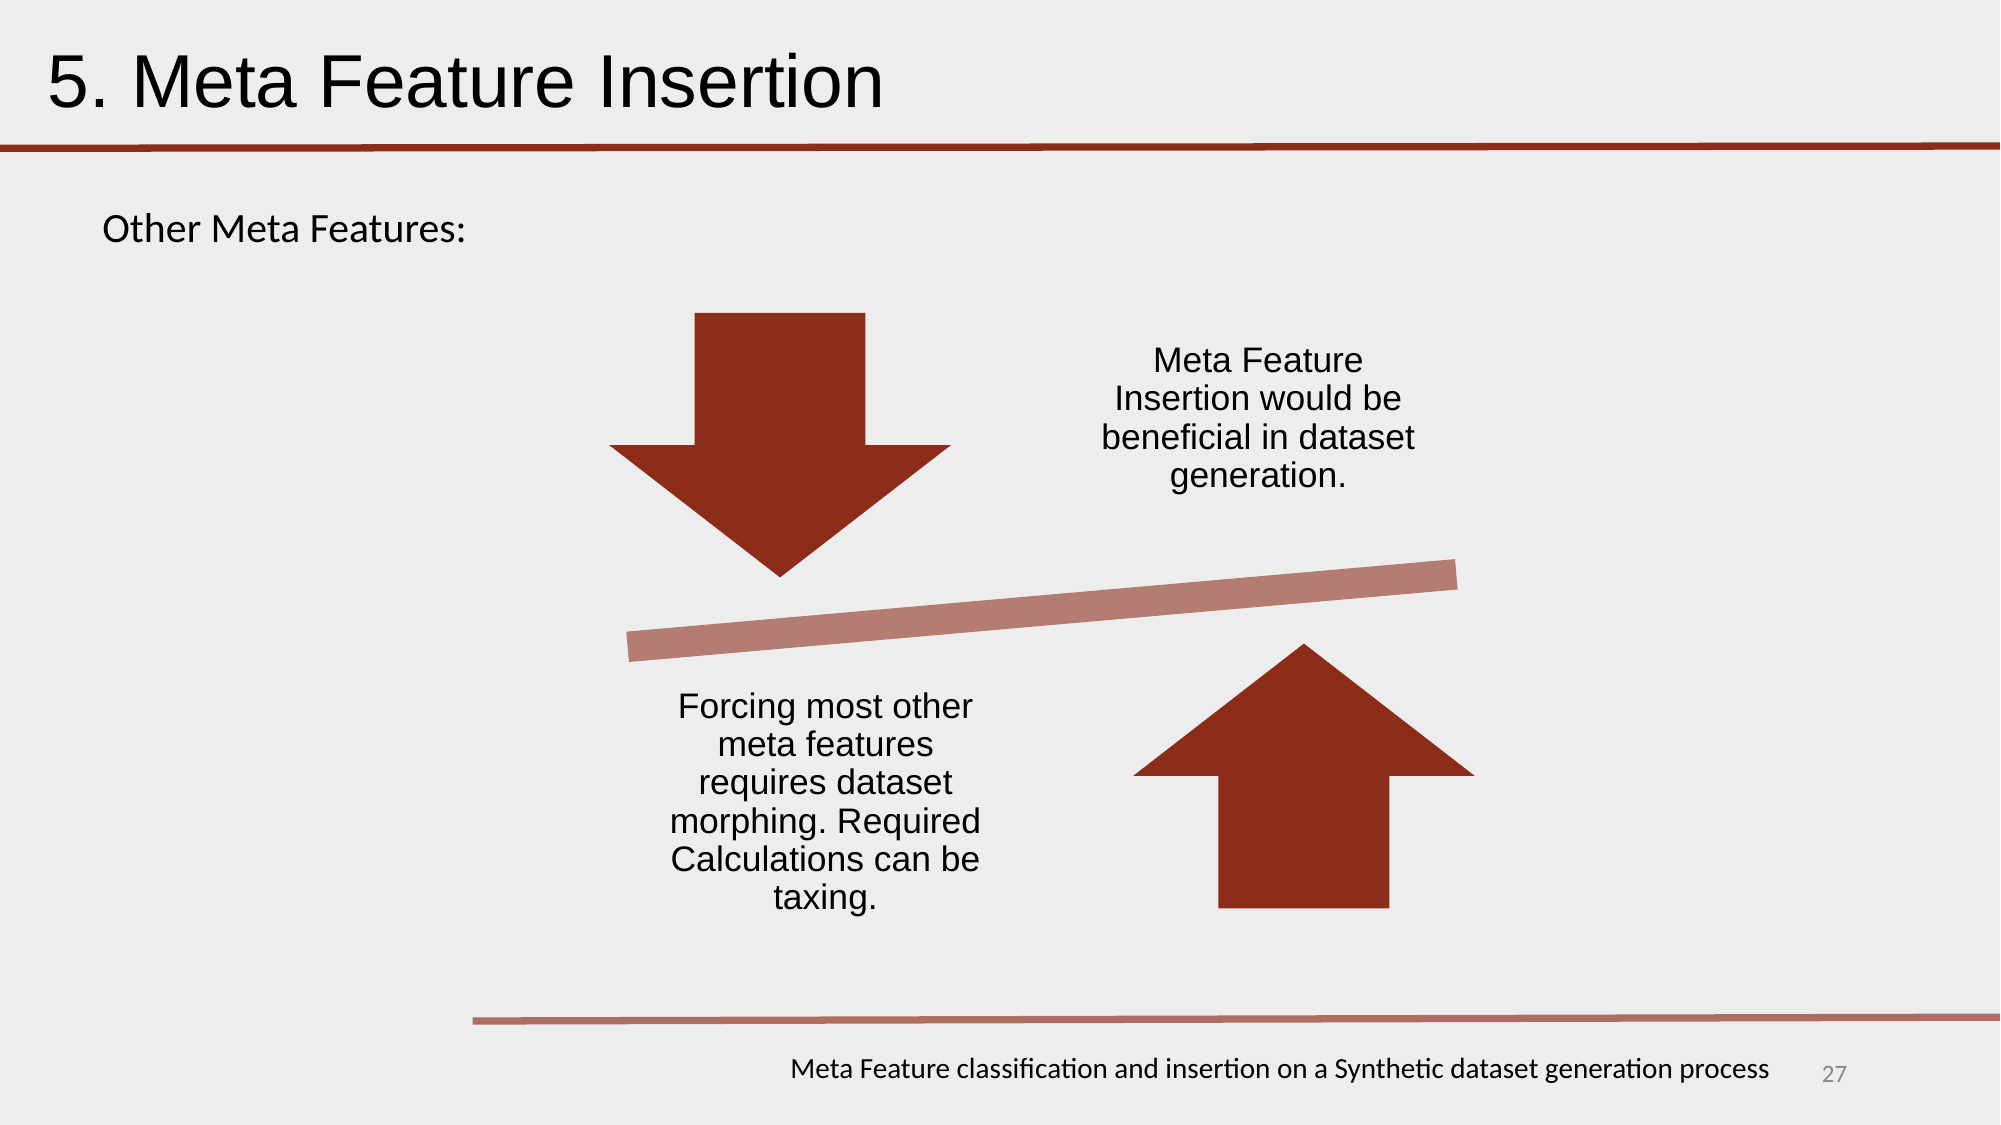

5. Meta Feature Insertion

Other Meta Features:
Meta Feature Insertion would be beneficial in dataset generation.
Forcing most other meta features requires dataset morphing. Required Calculations can be taxing.
Meta Feature classification and insertion on a Synthetic dataset generation process
27